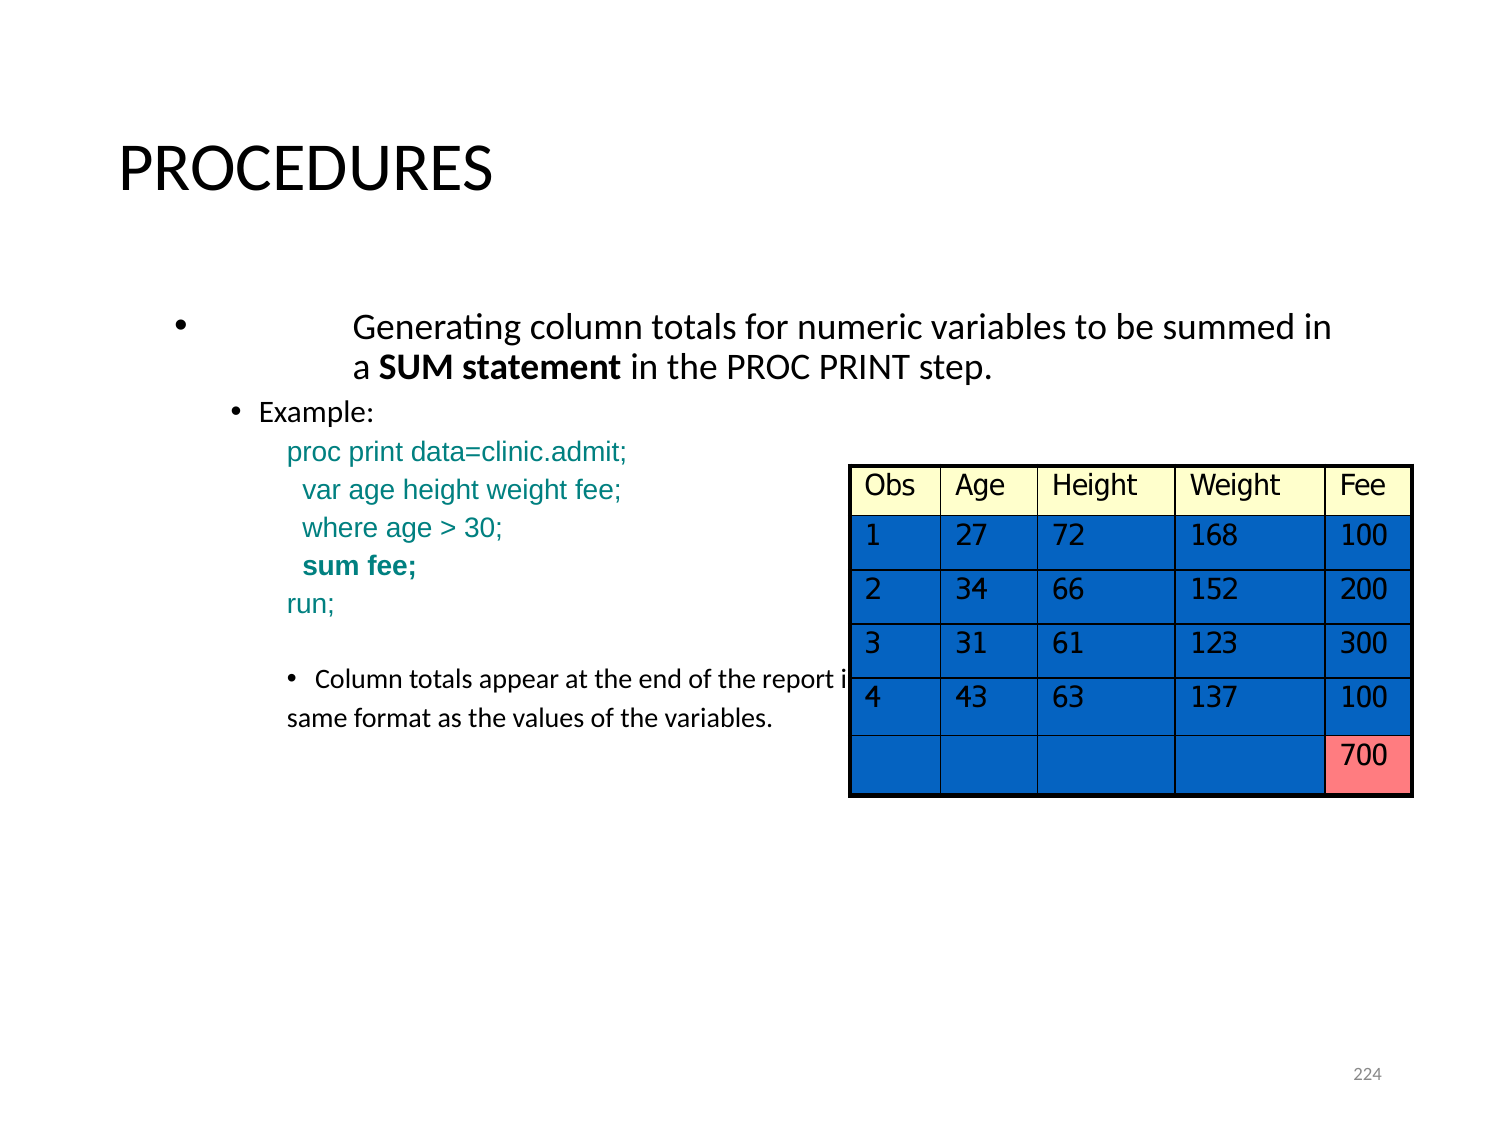

# PROCEDURES
	Generating column totals for numeric variables to be summed in 	a SUM statement in the PROC PRINT step.
Example:
proc print data=clinic.admit;
  var age height weight fee;
  where age > 30;
  sum fee;
run;

Column totals appear at the end of the report in the
same format as the values of the variables.

| Obs | Age | Height | Weight | Fee |
| --- | --- | --- | --- | --- |
| 1 | 27 | 72 | 168 | 100 |
| 2 | 34 | 66 | 152 | 200 |
| 3 | 31 | 61 | 123 | 300 |
| 4 | 43 | 63 | 137 | 100 |
|  |  |  |  | 700 |
224